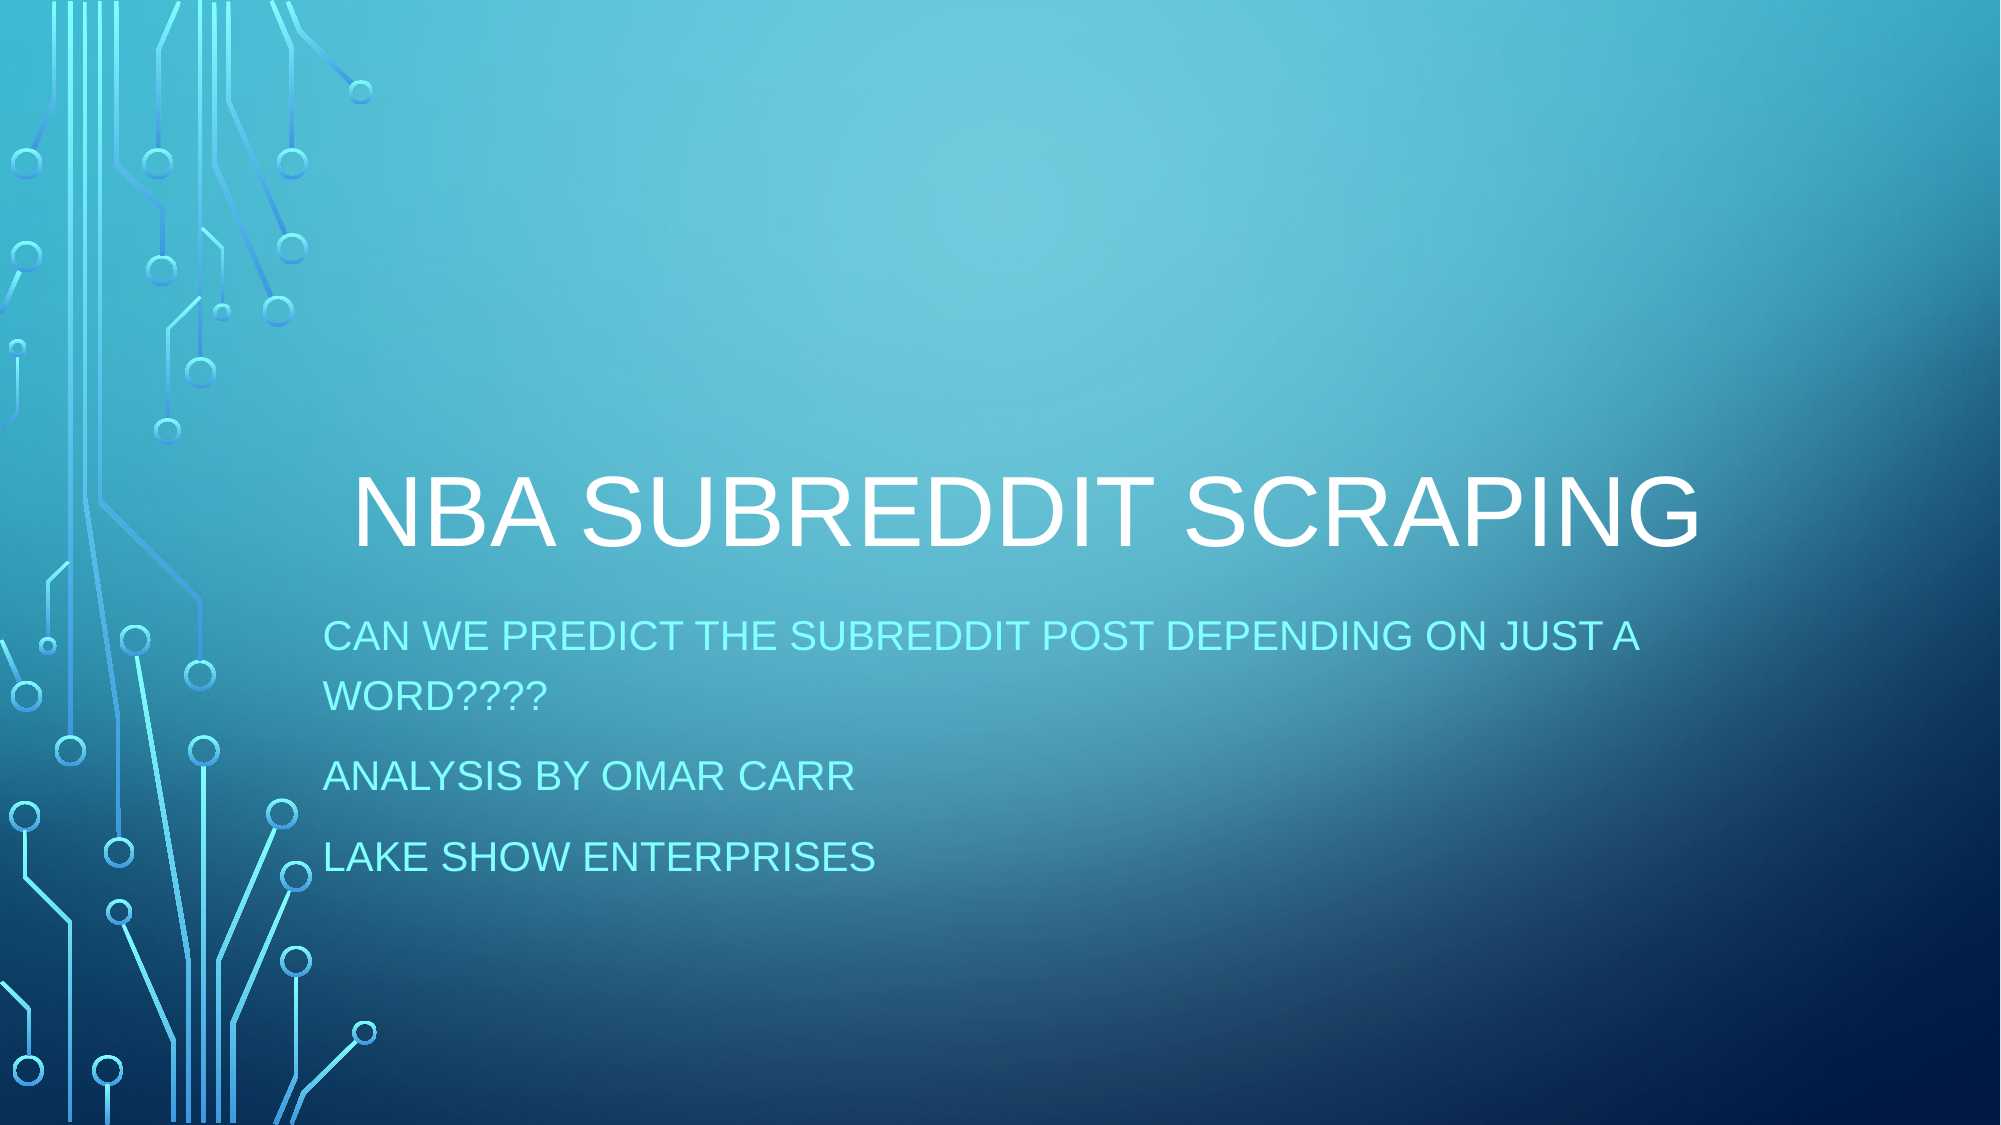

# Nba subreddit scraping
Can we predict the subreddit post depending on just a word????
Analysis by omar carr
Lake show enterprises